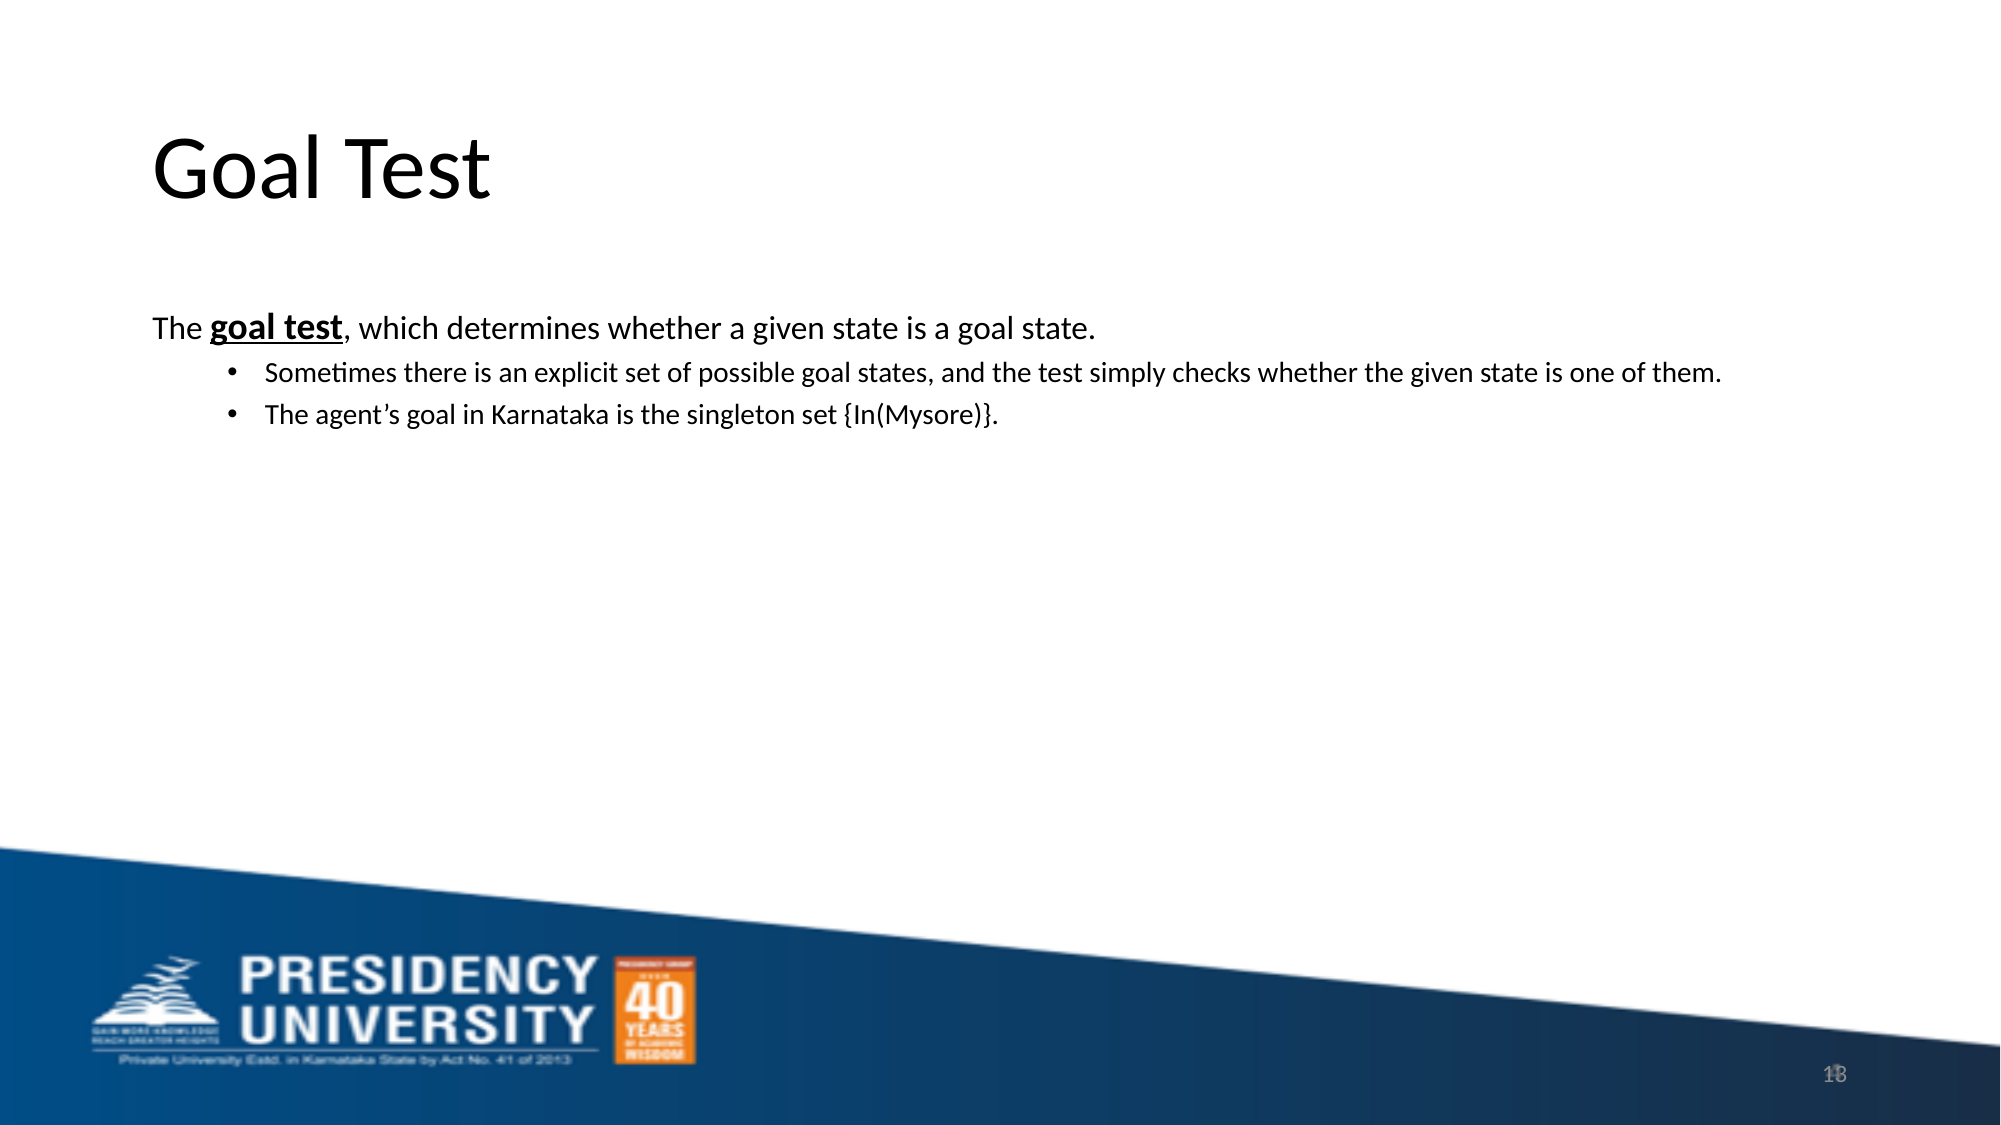

# Goal Test
The goal test, which determines whether a given state is a goal state.
Sometimes there is an explicit set of possible goal states, and the test simply checks whether the given state is one of them.
The agent’s goal in Karnataka is the singleton set {In(Mysore)}.
13